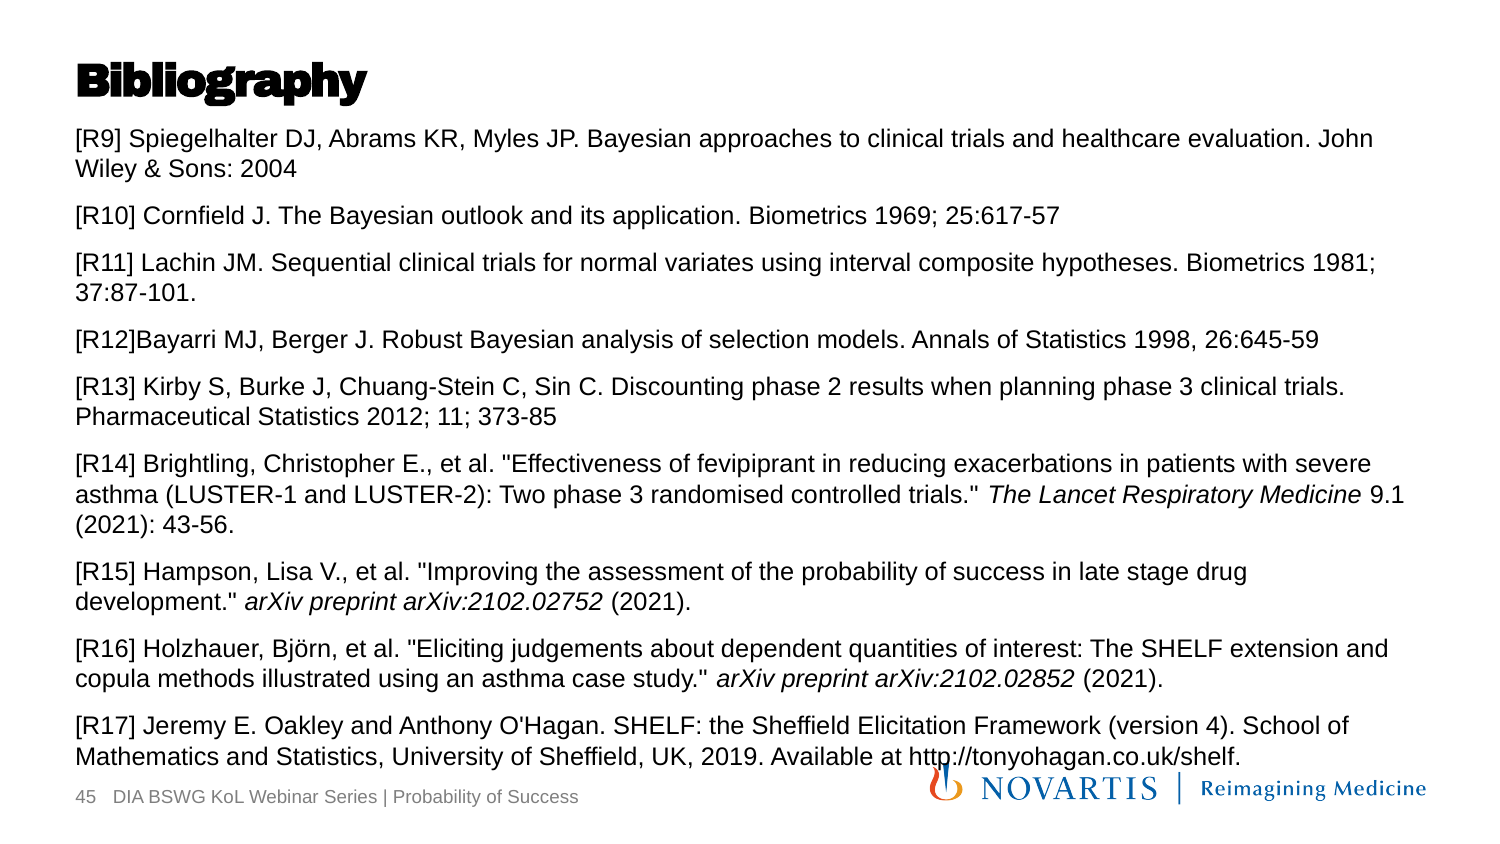

# Bibliography
[R9] Spiegelhalter DJ, Abrams KR, Myles JP. Bayesian approaches to clinical trials and healthcare evaluation. John Wiley & Sons: 2004
[R10] Cornfield J. The Bayesian outlook and its application. Biometrics 1969; 25:617-57
[R11] Lachin JM. Sequential clinical trials for normal variates using interval composite hypotheses. Biometrics 1981; 37:87-101.
[R12]Bayarri MJ, Berger J. Robust Bayesian analysis of selection models. Annals of Statistics 1998, 26:645-59
[R13] Kirby S, Burke J, Chuang-Stein C, Sin C. Discounting phase 2 results when planning phase 3 clinical trials. Pharmaceutical Statistics 2012; 11; 373-85
[R14] Brightling, Christopher E., et al. "Effectiveness of fevipiprant in reducing exacerbations in patients with severe asthma (LUSTER-1 and LUSTER-2): Two phase 3 randomised controlled trials." The Lancet Respiratory Medicine 9.1 (2021): 43-56.
[R15] Hampson, Lisa V., et al. "Improving the assessment of the probability of success in late stage drug development." arXiv preprint arXiv:2102.02752 (2021).
[R16] Holzhauer, Björn, et al. "Eliciting judgements about dependent quantities of interest: The SHELF extension and copula methods illustrated using an asthma case study." arXiv preprint arXiv:2102.02852 (2021).
[R17] Jeremy E. Oakley and Anthony O'Hagan. SHELF: the Sheffield Elicitation Framework (version 4). School of Mathematics and Statistics, University of Sheffield, UK, 2019. Available at http://tonyohagan.co.uk/shelf.

45
DIA BSWG KoL Webinar Series | Probability of Success